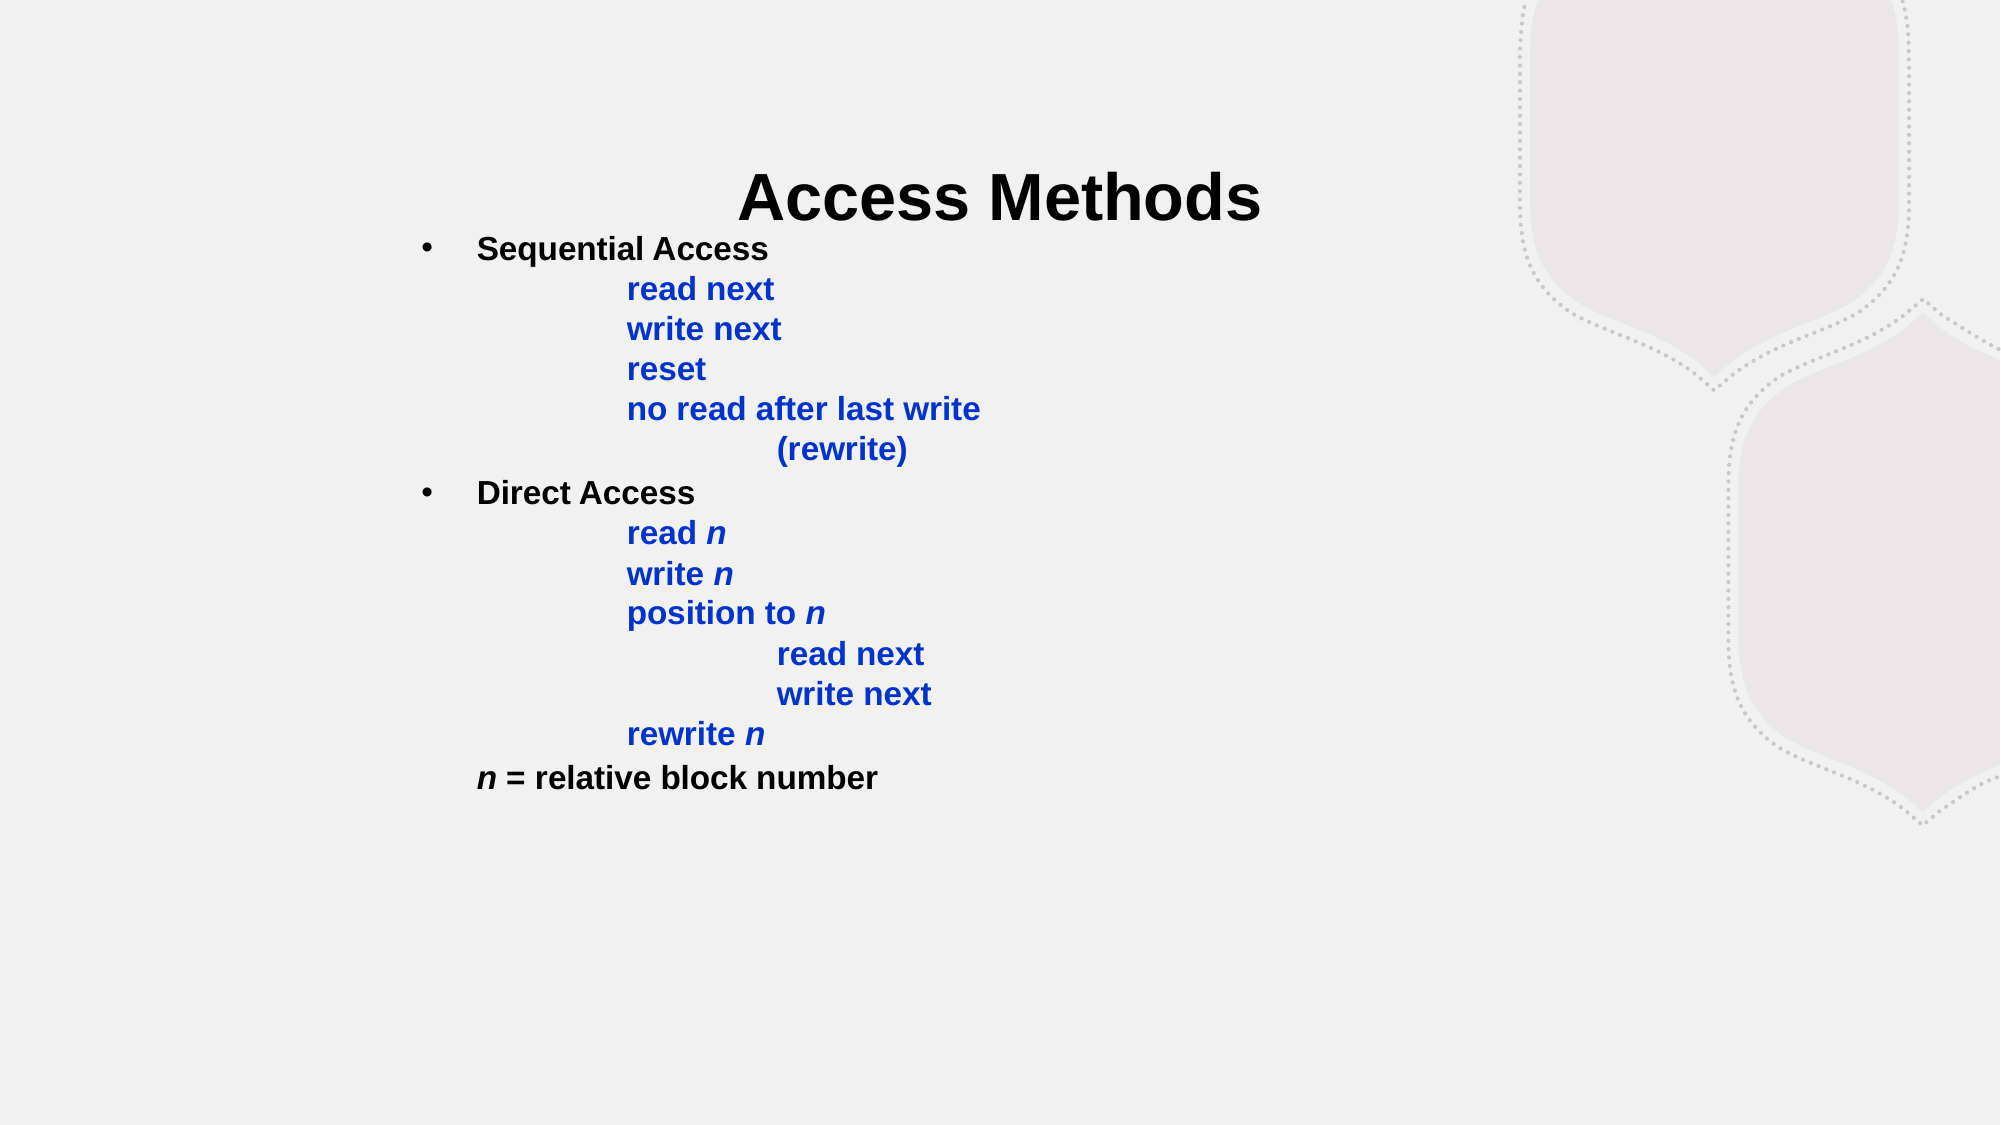

Access Methods
Sequential Access
		read next
		write next
		reset
		no read after last write
			(rewrite)
Direct Access
		read n
		write n
		position to n
			read next
			write next
		rewrite n
	n = relative block number